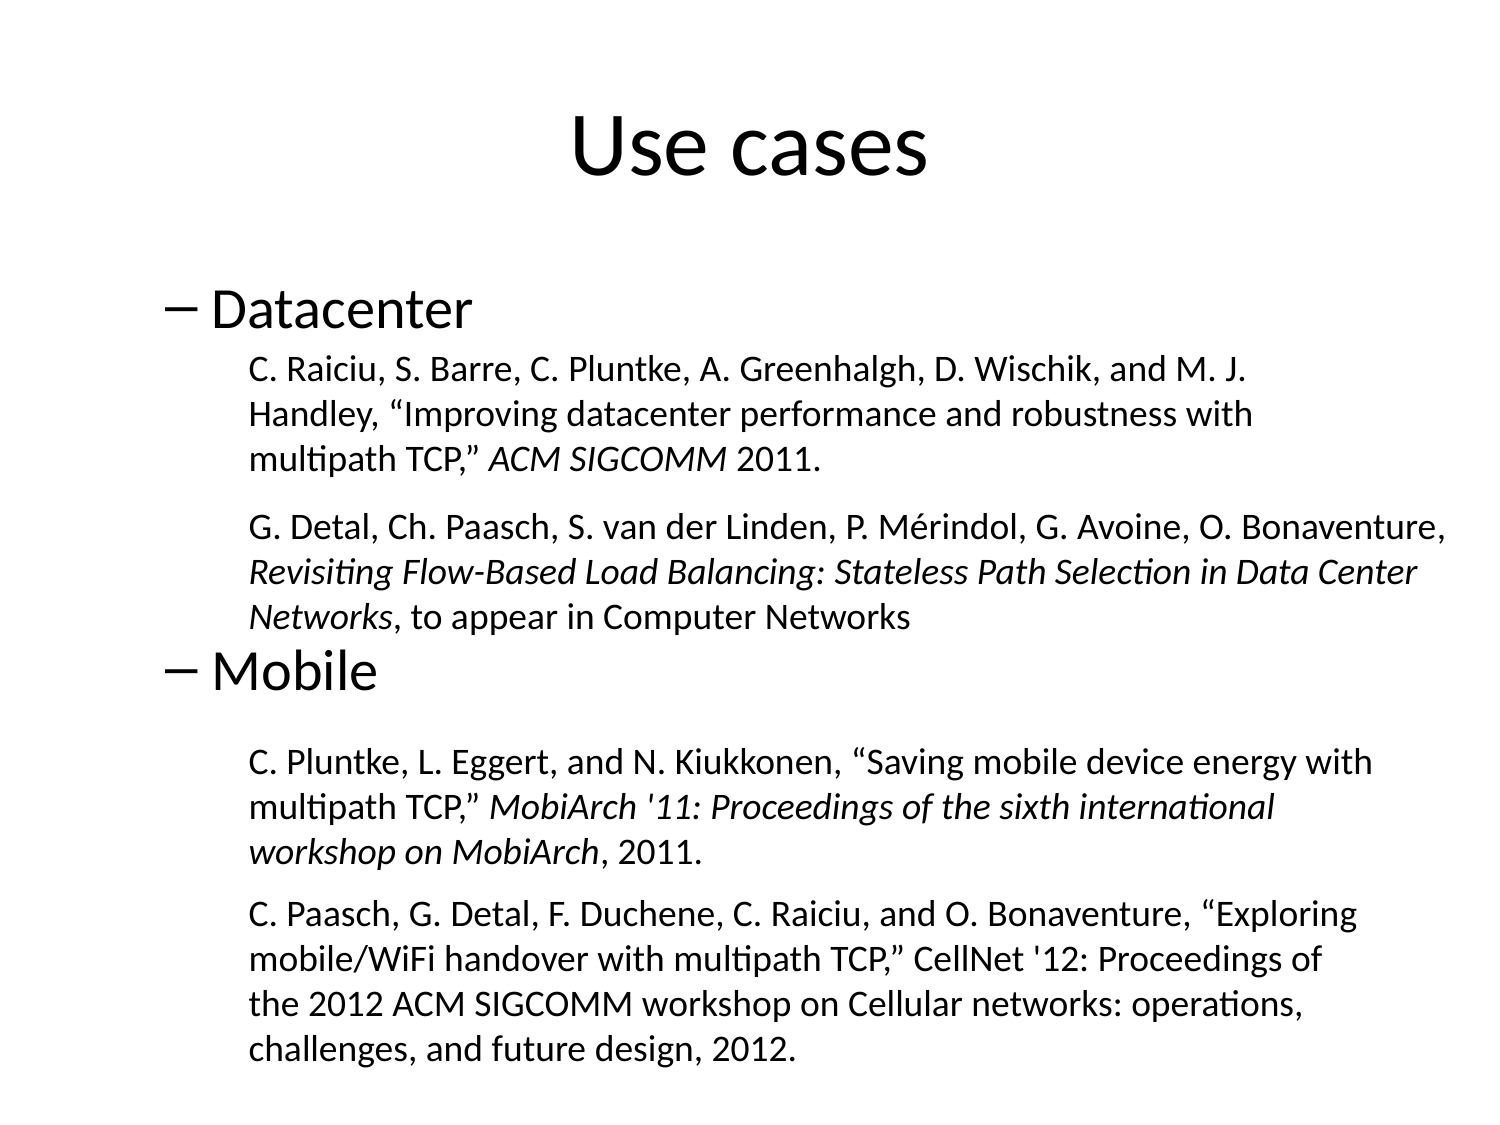

# Use cases
Datacenter
Mobile
C. Raiciu, S. Barre, C. Pluntke, A. Greenhalgh, D. Wischik, and M. J. Handley, “Improving datacenter performance and robustness with multipath TCP,” ACM SIGCOMM 2011.
G. Detal, Ch. Paasch, S. van der Linden, P. Mérindol, G. Avoine, O. Bonaventure, Revisiting Flow-Based Load Balancing: Stateless Path Selection in Data Center Networks, to appear in Computer Networks
C. Pluntke, L. Eggert, and N. Kiukkonen, “Saving mobile device energy with multipath TCP,” MobiArch '11: Proceedings of the sixth international workshop on MobiArch, 2011.
C. Paasch, G. Detal, F. Duchene, C. Raiciu, and O. Bonaventure, “Exploring mobile/WiFi handover with multipath TCP,” CellNet '12: Proceedings of the 2012 ACM SIGCOMM workshop on Cellular networks: operations, challenges, and future design, 2012.